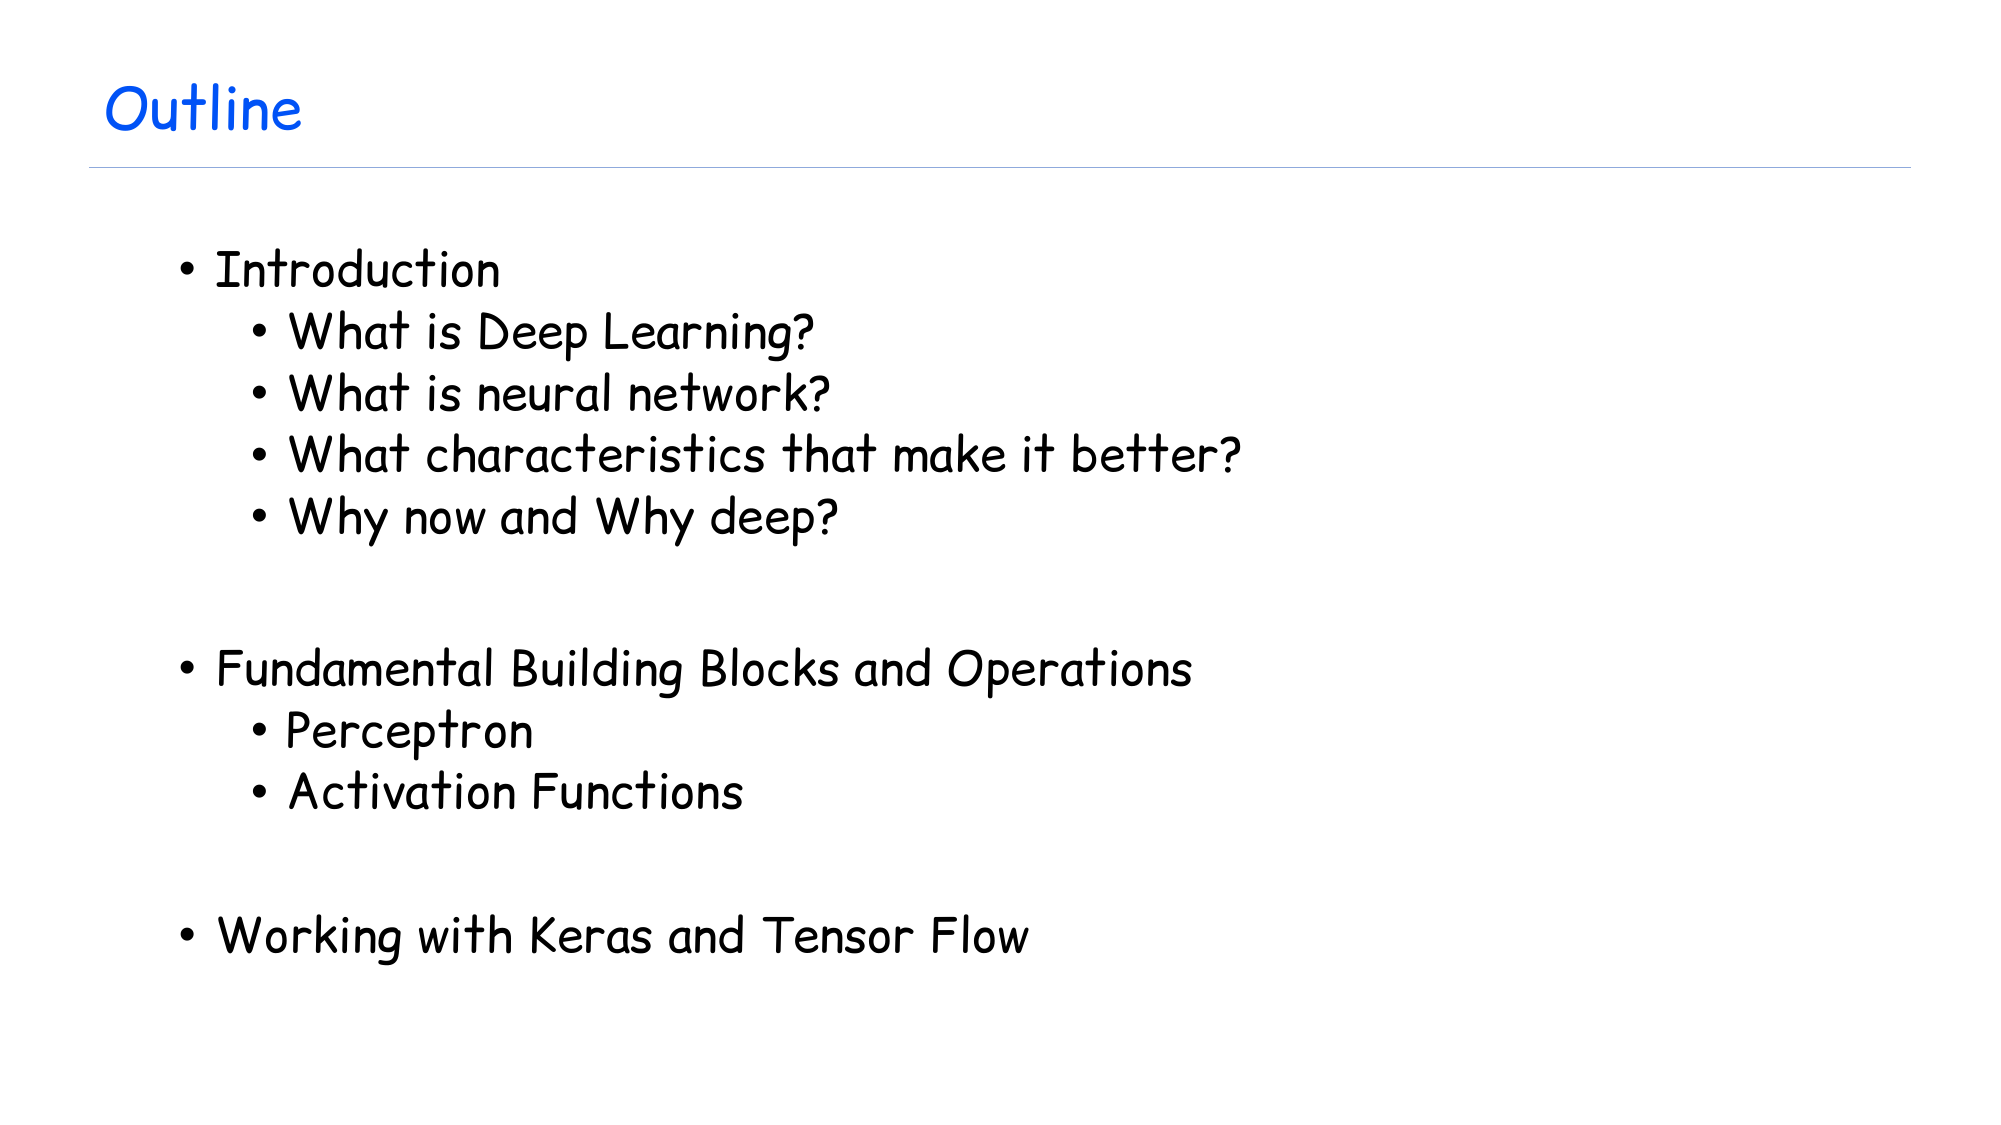

# Outline
Introduction
What is Deep Learning?
What is neural network?
What characteristics that make it better?
Why now and Why deep?

Fundamental Building Blocks and Operations
Perceptron
Activation Functions

Working with Keras and Tensor Flow